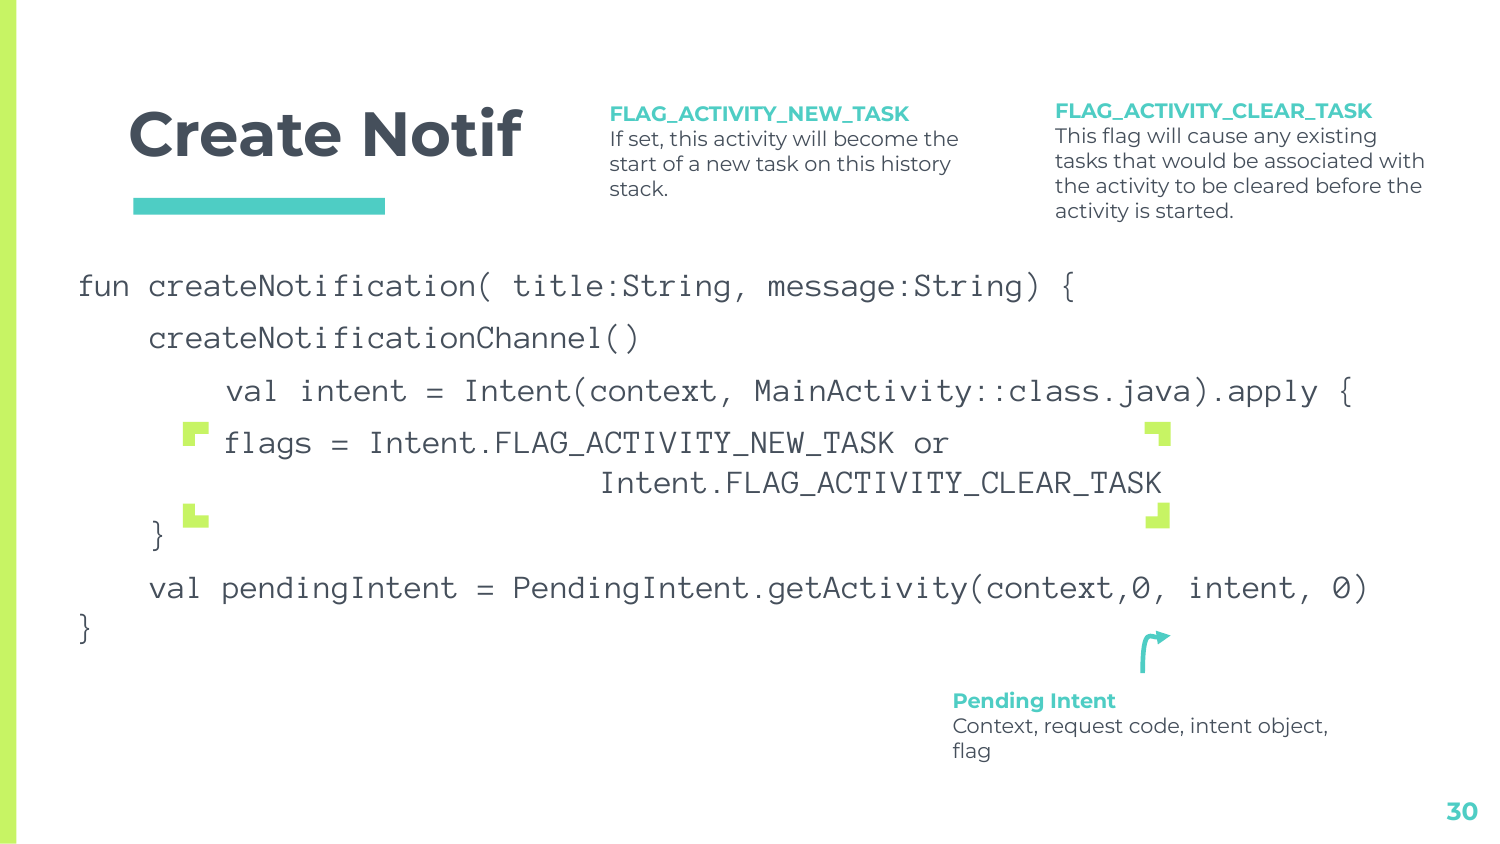

# Create Notif
FLAG_ACTIVITY_CLEAR_TASK
This flag will cause any existing tasks that would be associated with the activity to be cleared before the activity is started.
FLAG_ACTIVITY_NEW_TASK
If set, this activity will become the start of a new task on this history stack.
fun createNotification( title:String, message:String) {
    createNotificationChannel()
	val intent = Intent(context, MainActivity::class.java).apply {
        flags = Intent.FLAG_ACTIVITY_NEW_TASK or
			    Intent.FLAG_ACTIVITY_CLEAR_TASK
    }
    val pendingIntent = PendingIntent.getActivity(context,0, intent, 0)
}

Pending Intent
Context, request code, intent object, flag
30